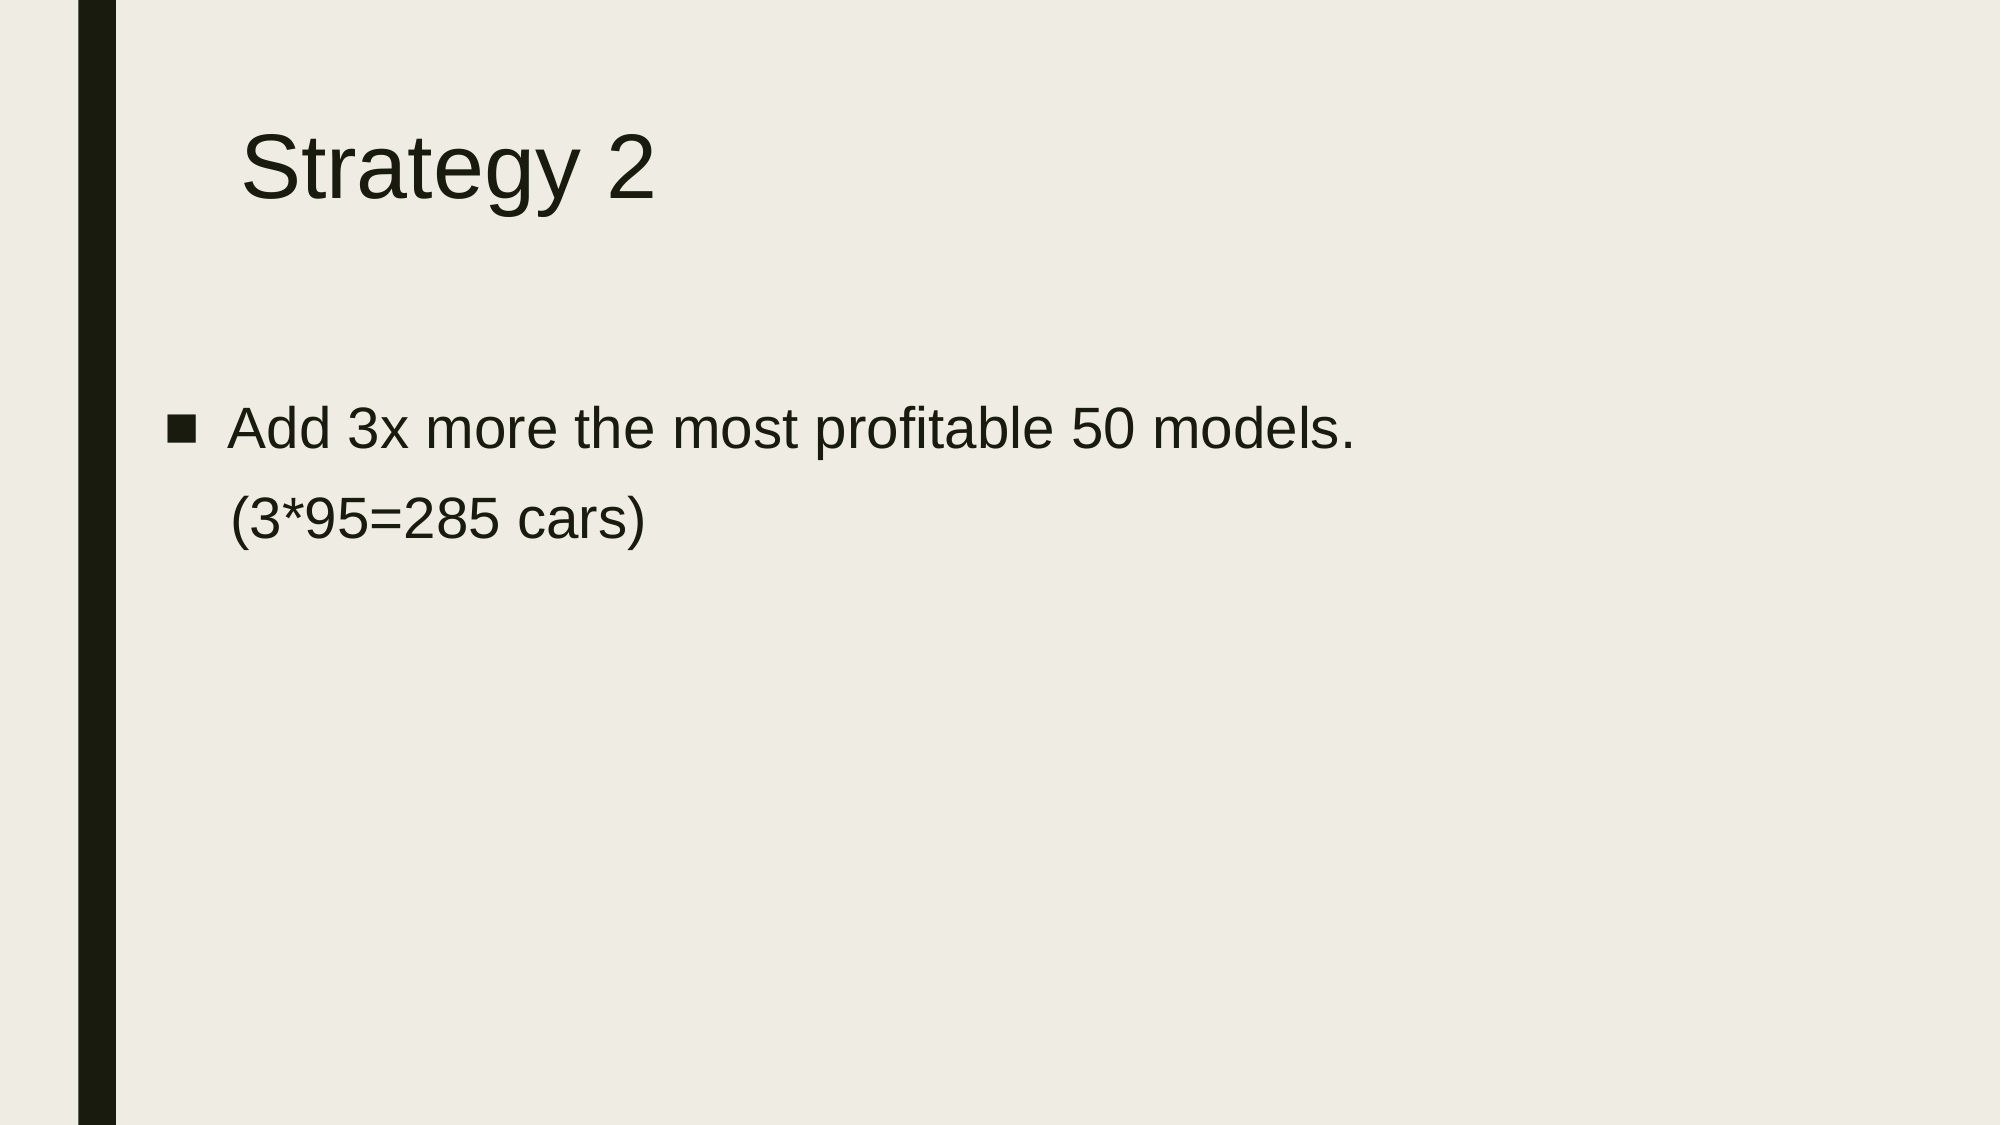

# Strategy 2
Add 3x more the most profitable 50 models.
    (3*95=285 cars)